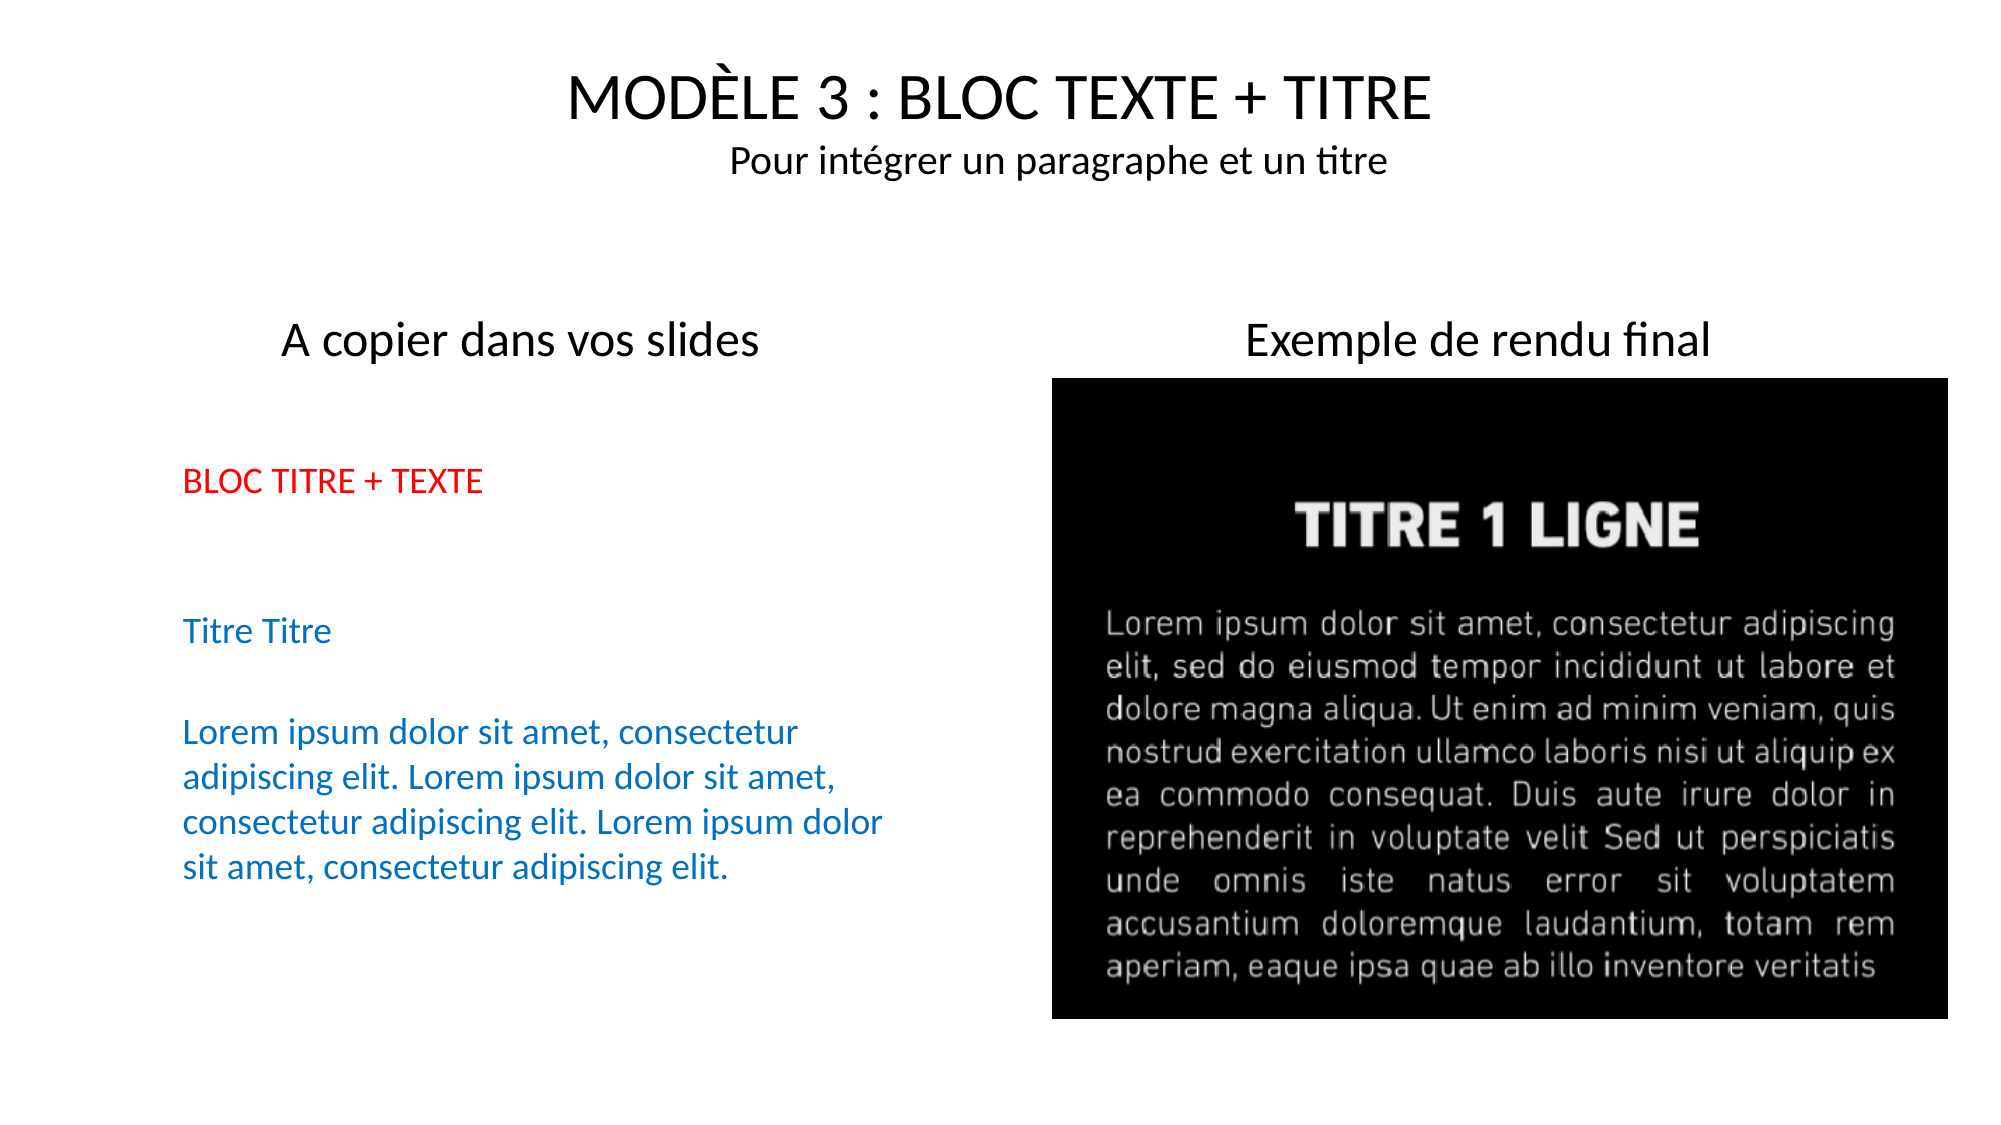

BLOC TITRE + TEXTE
Titre Titre
Lorem ipsum dolor sit amet, consectetur adipiscing elit. Lorem ipsum dolor sit amet, consectetur adipiscing elit. Lorem ipsum dolor sit amet, consectetur adipiscing elit.